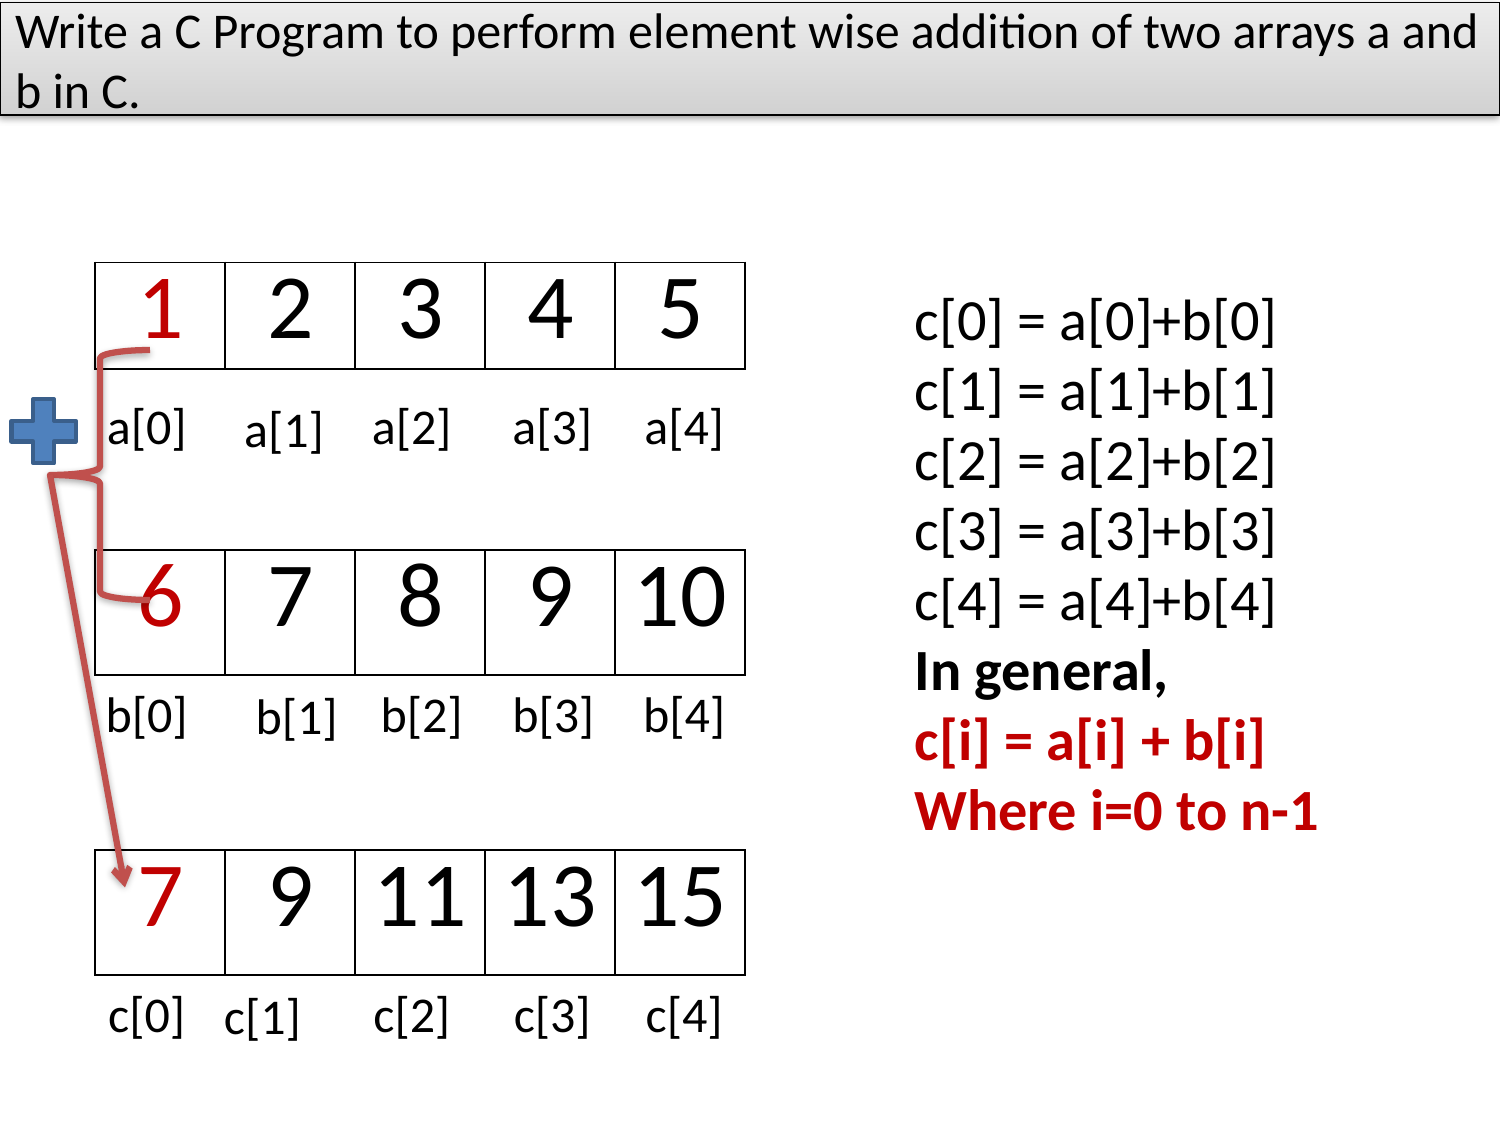

# Write a C Program to perform element wise addition of two arrays a and b in C.
| 1 | 2 | 3 | 4 | 5 |
| --- | --- | --- | --- | --- |
c[0] = a[0]+b[0]
c[1] = a[1]+b[1]
c[2] = a[2]+b[2]
c[3] = a[3]+b[3]
c[4] = a[4]+b[4]
In general,
c[i] = a[i] + b[i]
Where i=0 to n-1

a[0]
a[2]
a[3]
a[4]
a[1]
| 6 | 7 | 8 | 9 | 10 |
| --- | --- | --- | --- | --- |
b[0]
b[3]
b[4]
b[2]
b[1]
| 7 | 9 | 11 | 13 | 15 |
| --- | --- | --- | --- | --- |
c[0]
c[2]
c[3]
c[4]
c[1]